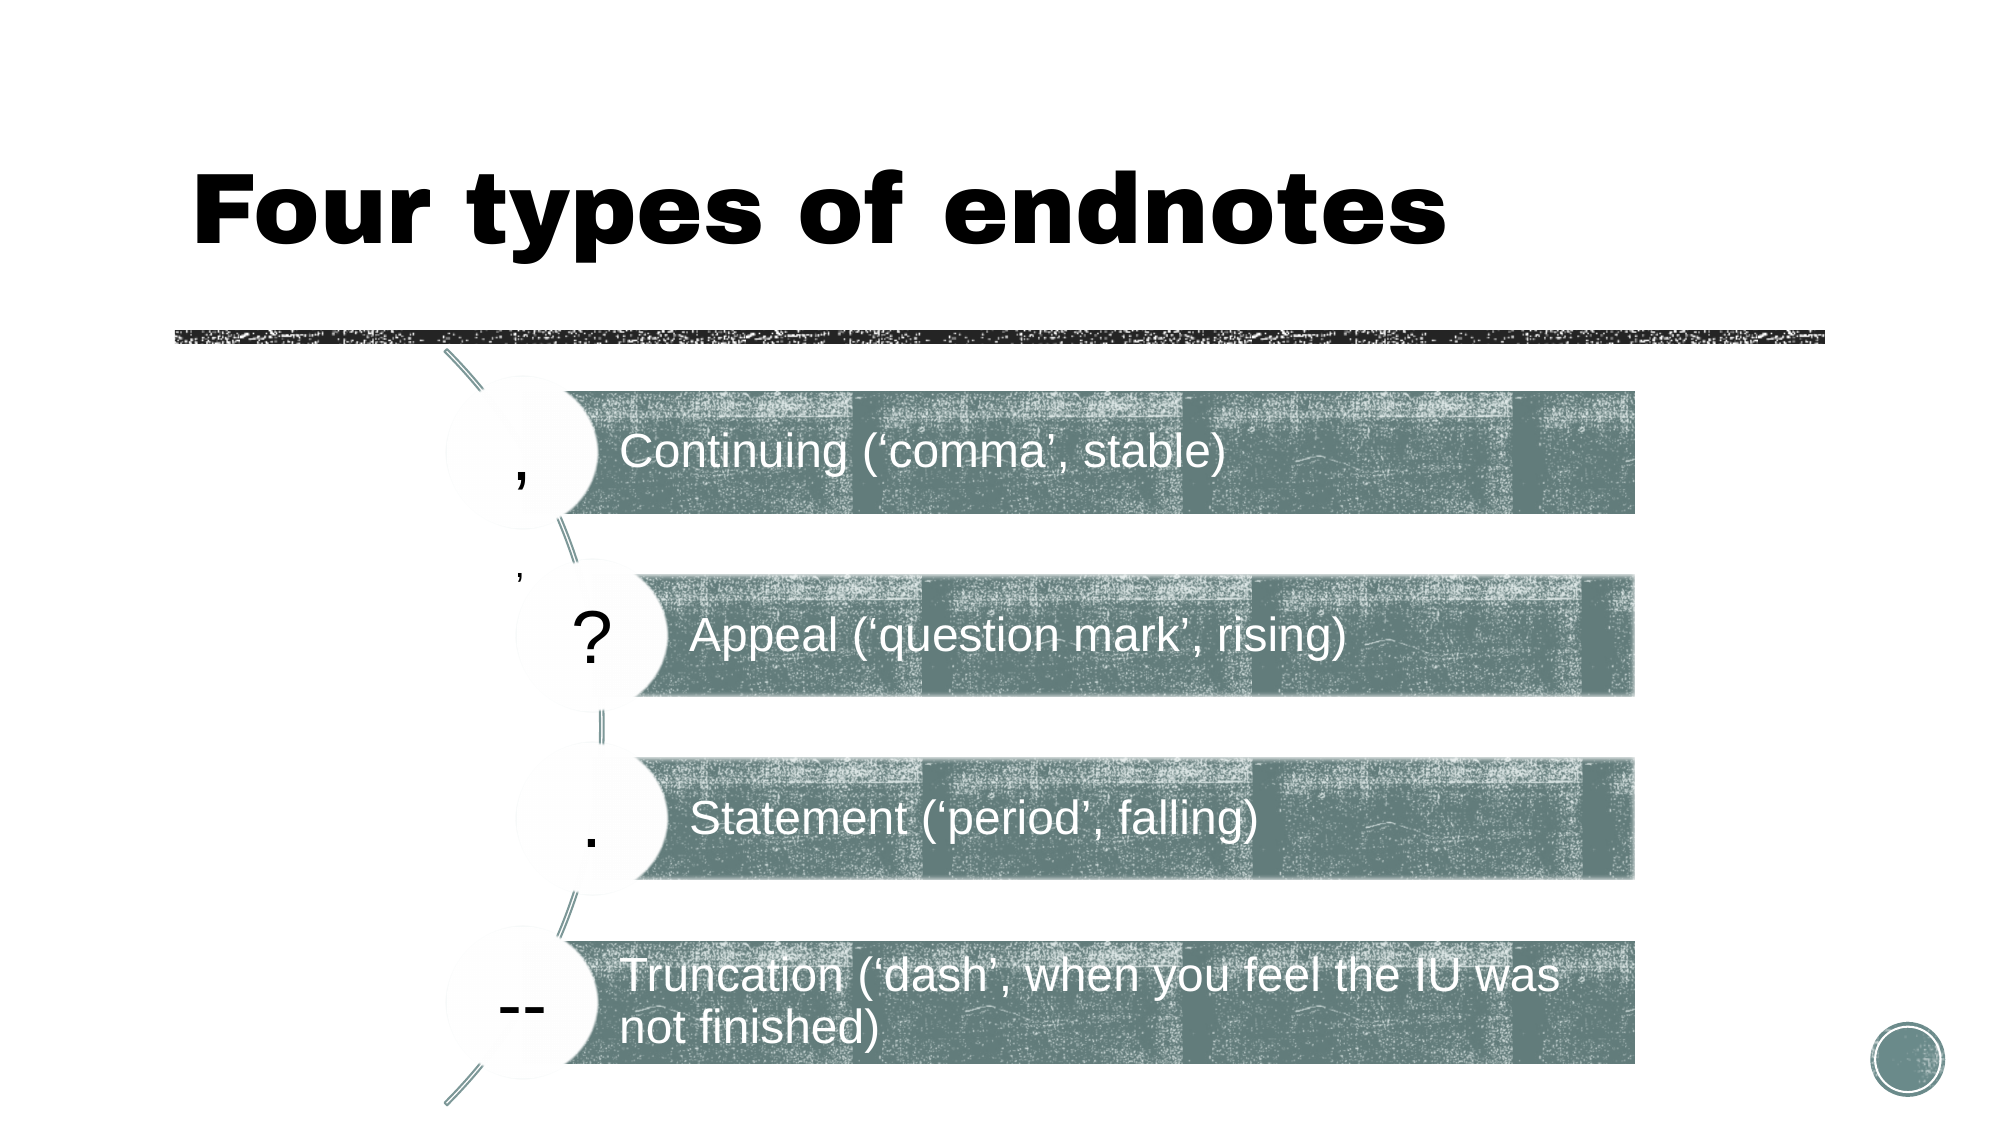

# Four types of endnotes

,
Continuing (‘comma’, stable)
?
Appeal (‘question mark’, rising)
.
Statement (‘period’, falling)
--
Truncation (‘dash’, when you feel the IU was not finished)

,